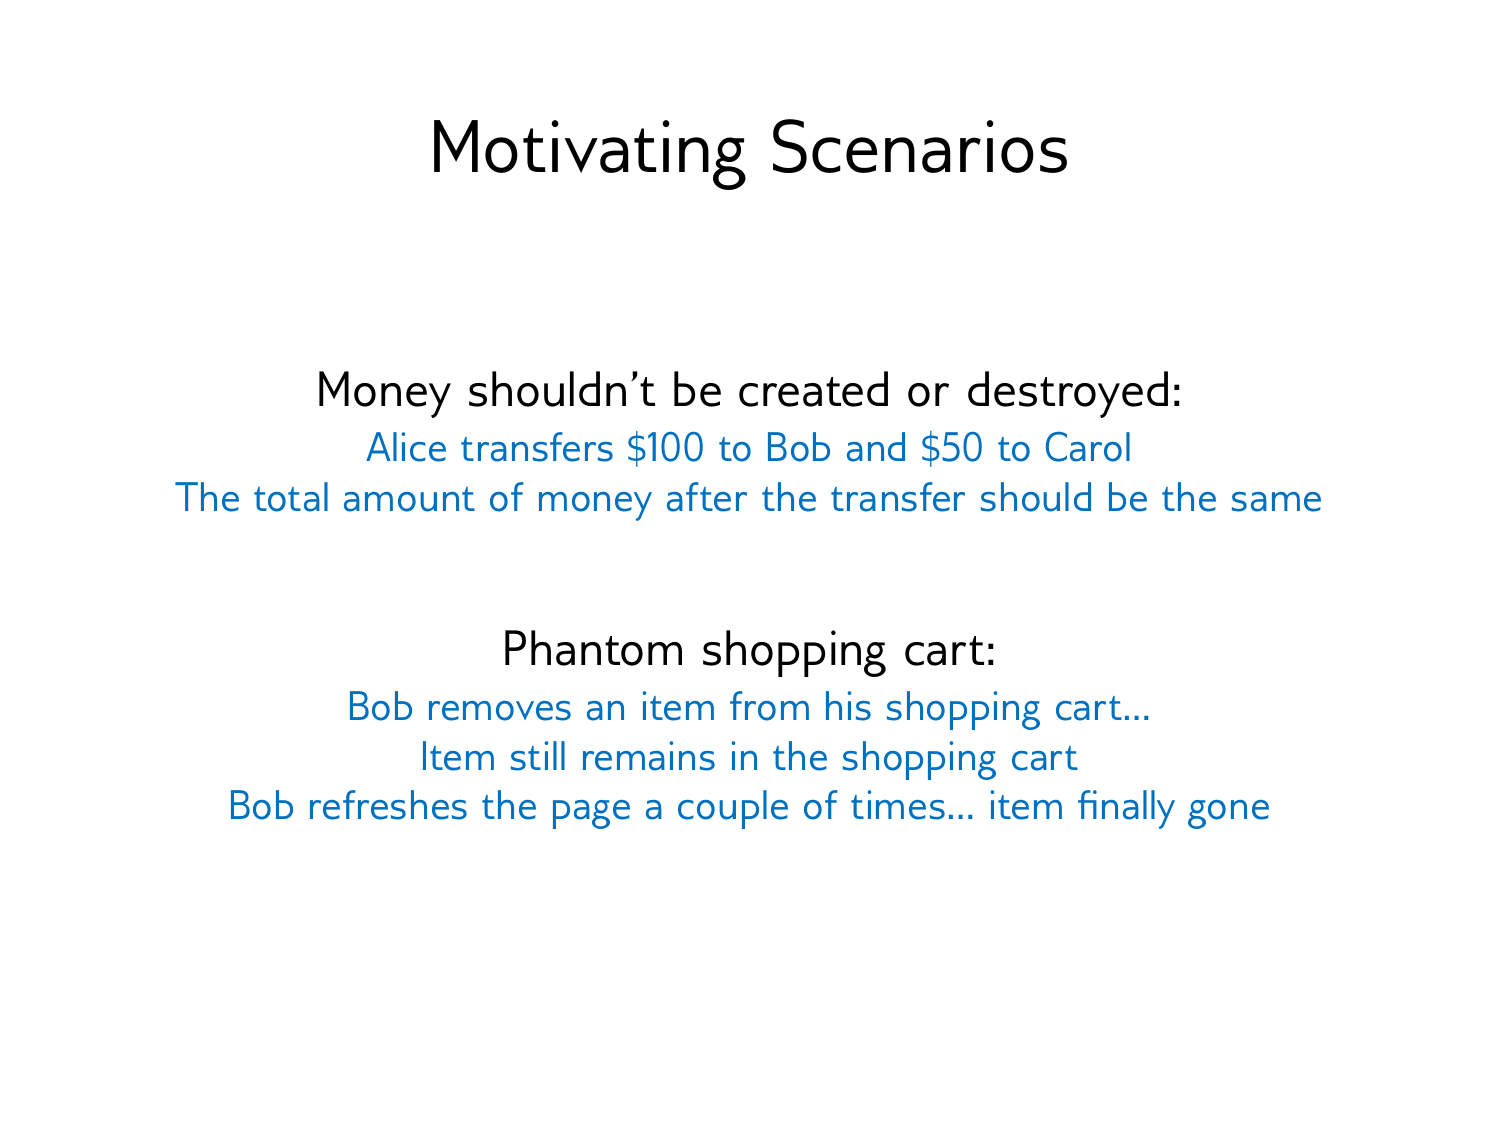

Motivating Scenarios
Money shouldn’t be created or destroyed:
Alice transfers $100 to Bob and $50 to Carol
The total amount of money after the transfer should be the same
Phantom shopping cart:
Bob removes an item from his shopping cart…
Item still remains in the shopping cart
Bob refreshes the page a couple of times… item finally gone